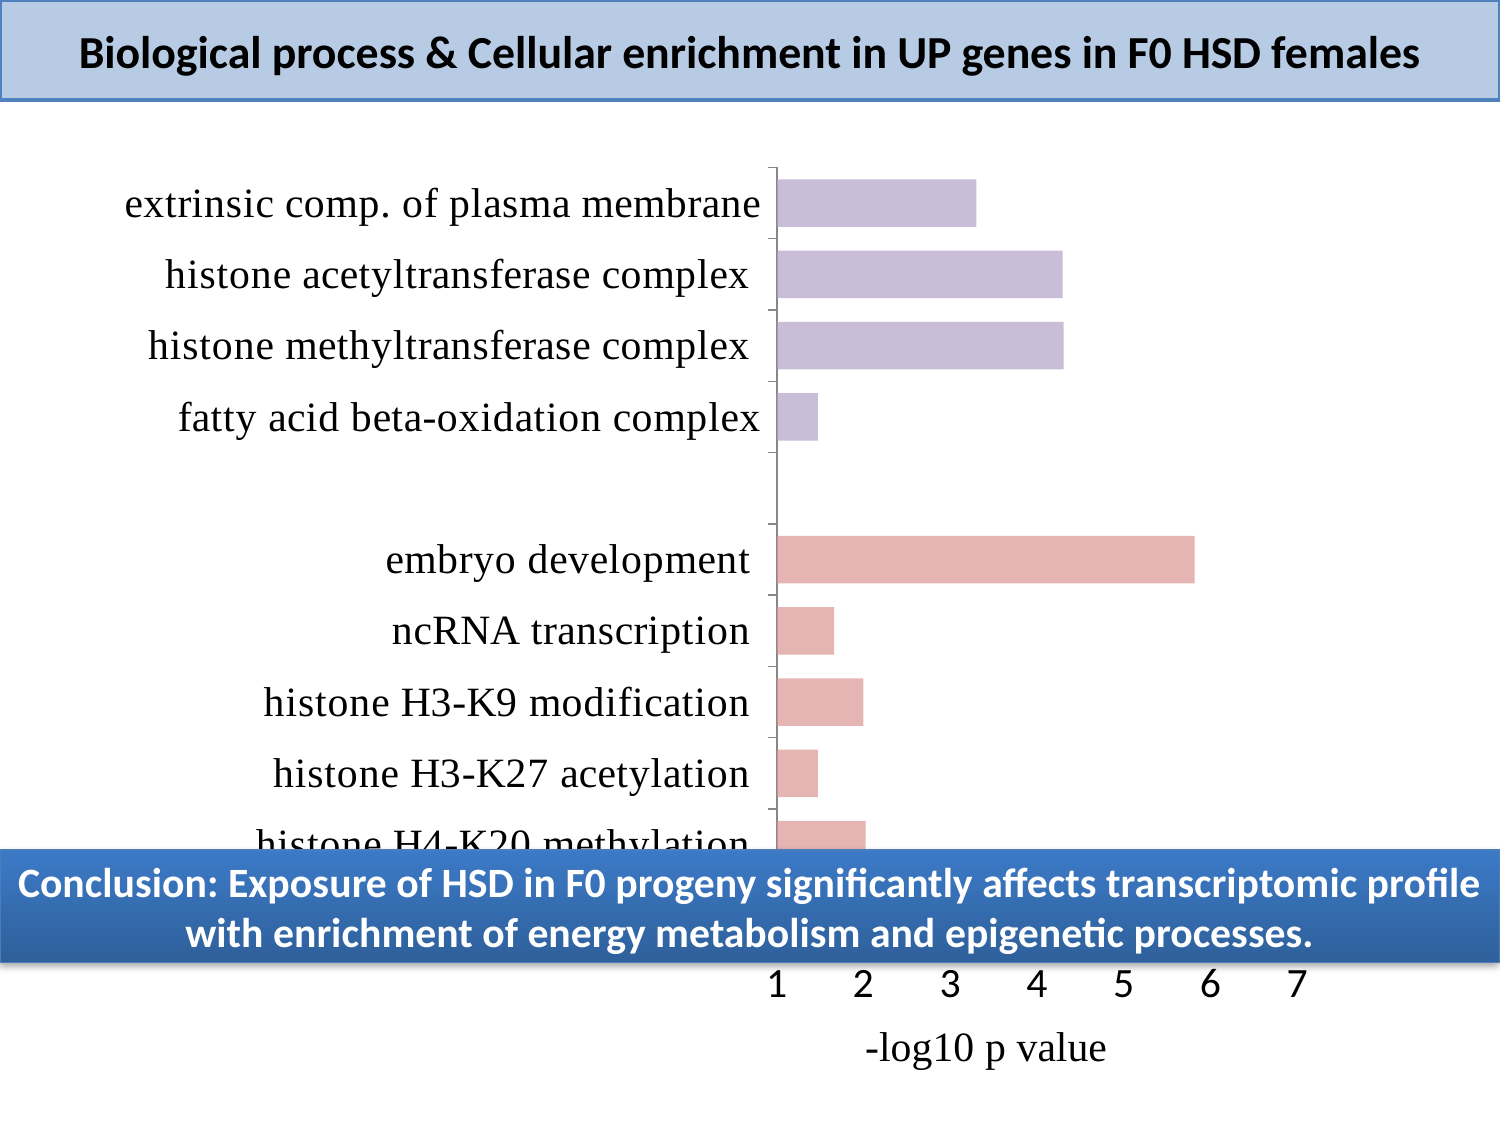

Biological process & Cellular enrichment in UP genes in F0 HSD females

### Chart

| Category |  |
|---|---|
| fatty acid catabolic process  | 1.51427857351842 |
| histone H4-K20 methylation  | 2.0236500209967265 |
| histone H3-K27 acetylation  | 1.4723700991286615 |
| histone H3-K9 modification  | 1.995678626217358 |
| ncRNA transcription  | 1.6595558851598817 |
| embryo development  | 5.8153085691823945 |
|  | None |
| fatty acid beta-oxidation complex | 1.4723700991286615 |
| histone methyltransferase complex  | 4.303643611266691 |
| histone acetyltransferase complex  | 4.292429823902063 |
| extrinsic comp. of plasma membrane | 3.300162274132754 |
Conclusion: Exposure of HSD in F0 progeny significantly affects transcriptomic profile with enrichment of energy metabolism and epigenetic processes.
-log10 p value